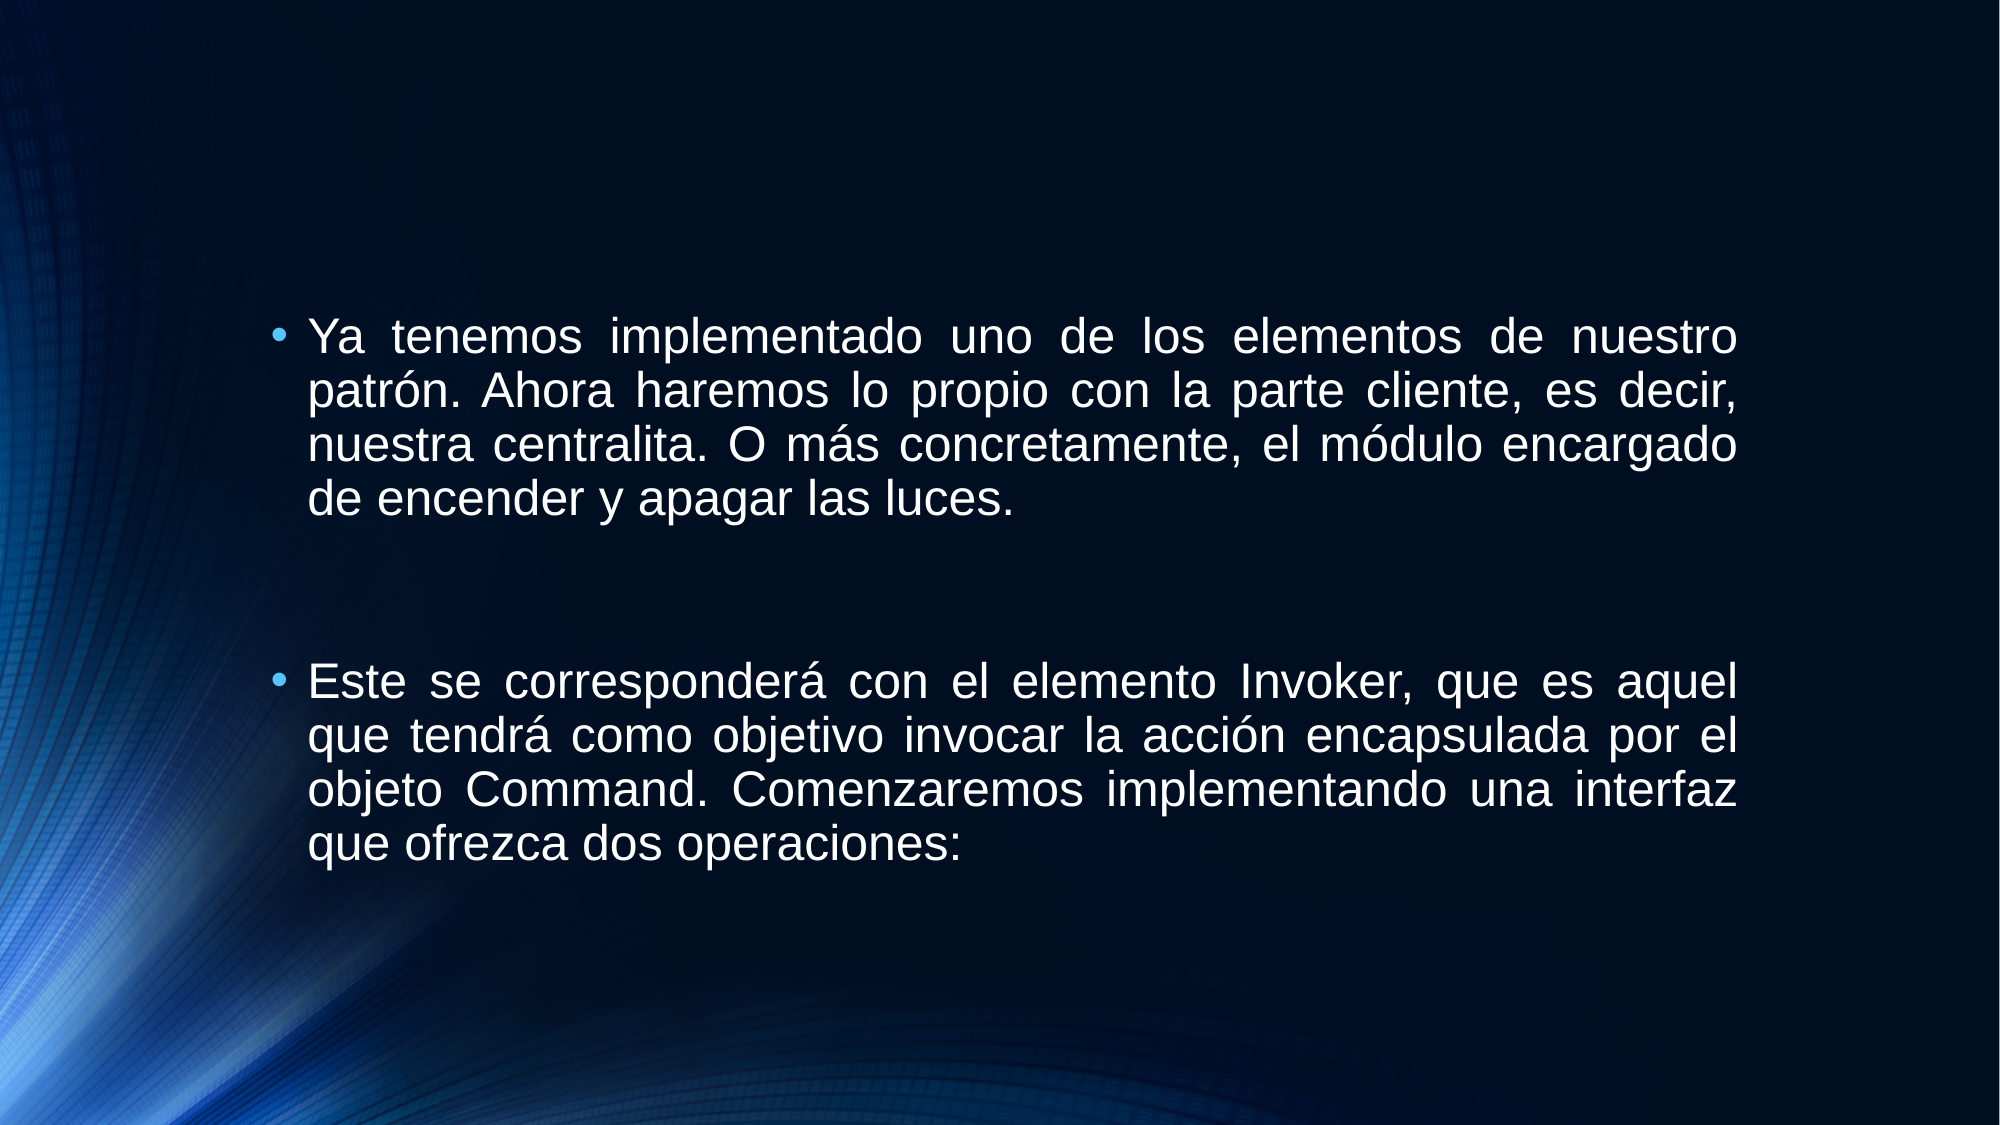

Ya tenemos implementado uno de los elementos de nuestro patrón. Ahora haremos lo propio con la parte cliente, es decir, nuestra centralita. O más concretamente, el módulo encargado de encender y apagar las luces.

Este se corresponderá con el elemento Invoker, que es aquel que tendrá como objetivo invocar la acción encapsulada por el objeto Command. Comenzaremos implementando una interfaz que ofrezca dos operaciones: